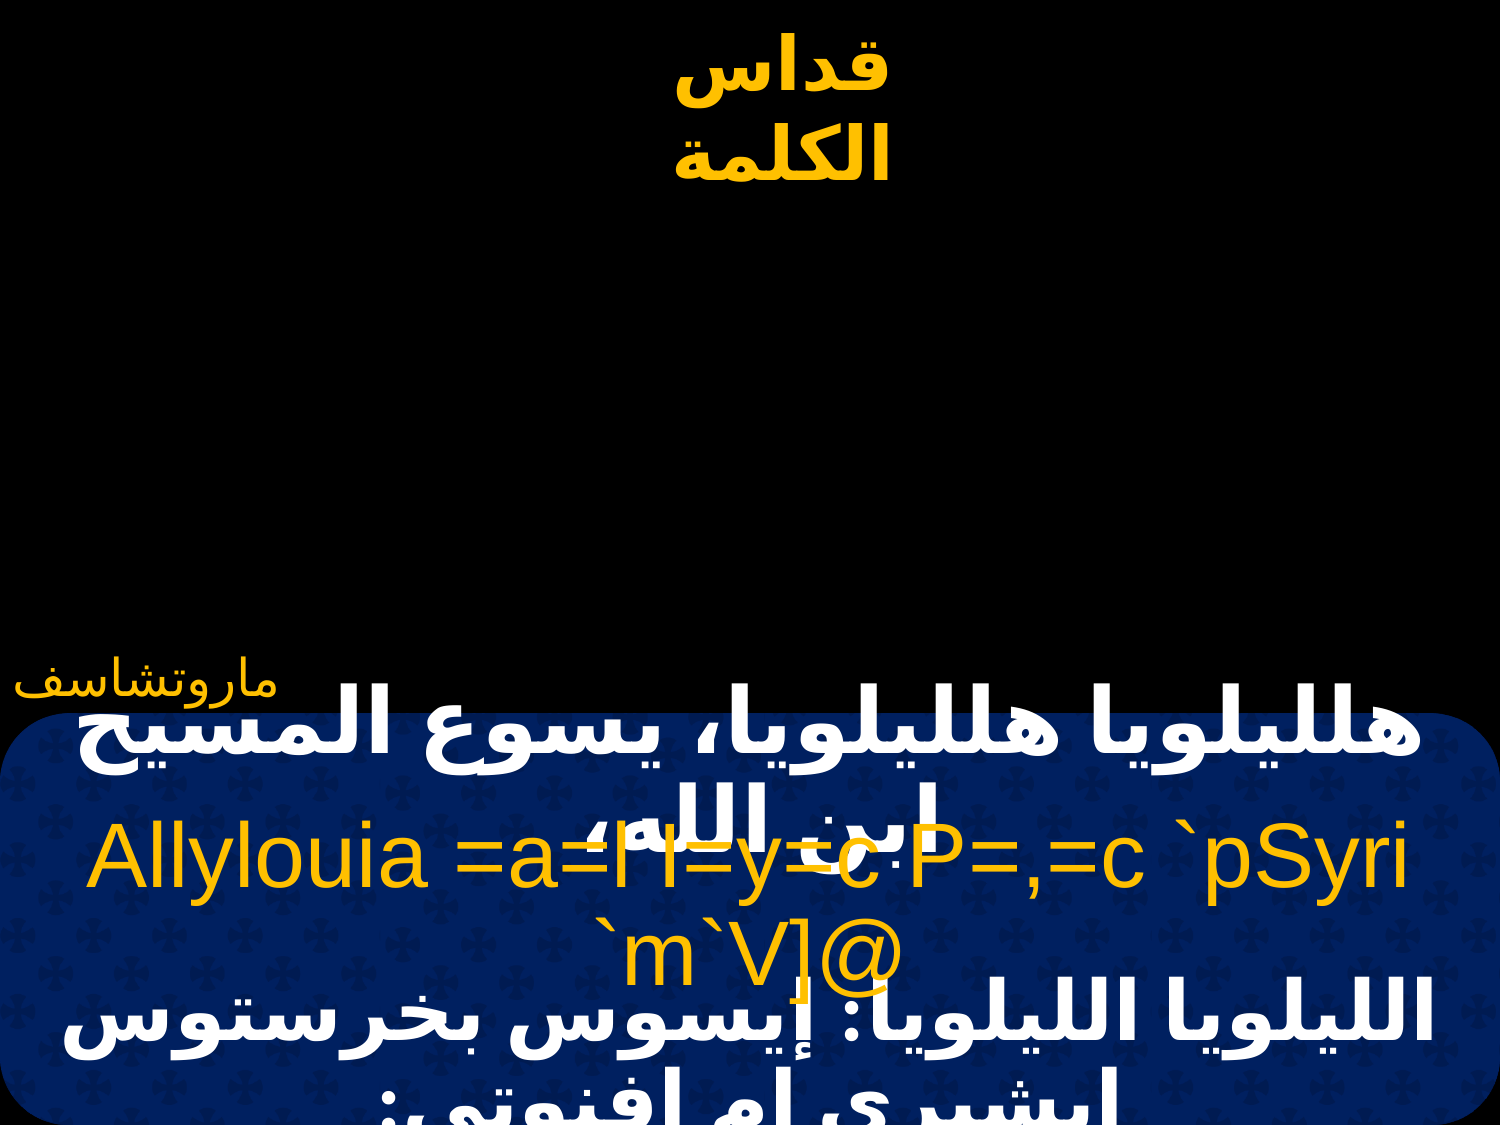

ماروتشاسف
# هلليلويا هلليلويا، يسوع المسيح ابن الله،
Allylouia =a=l I=y=c P=,=c `pSyri `m`V]@
الليلويا الليلويا: إيسوس بخرستوس إبشيري إم إفنوتي: